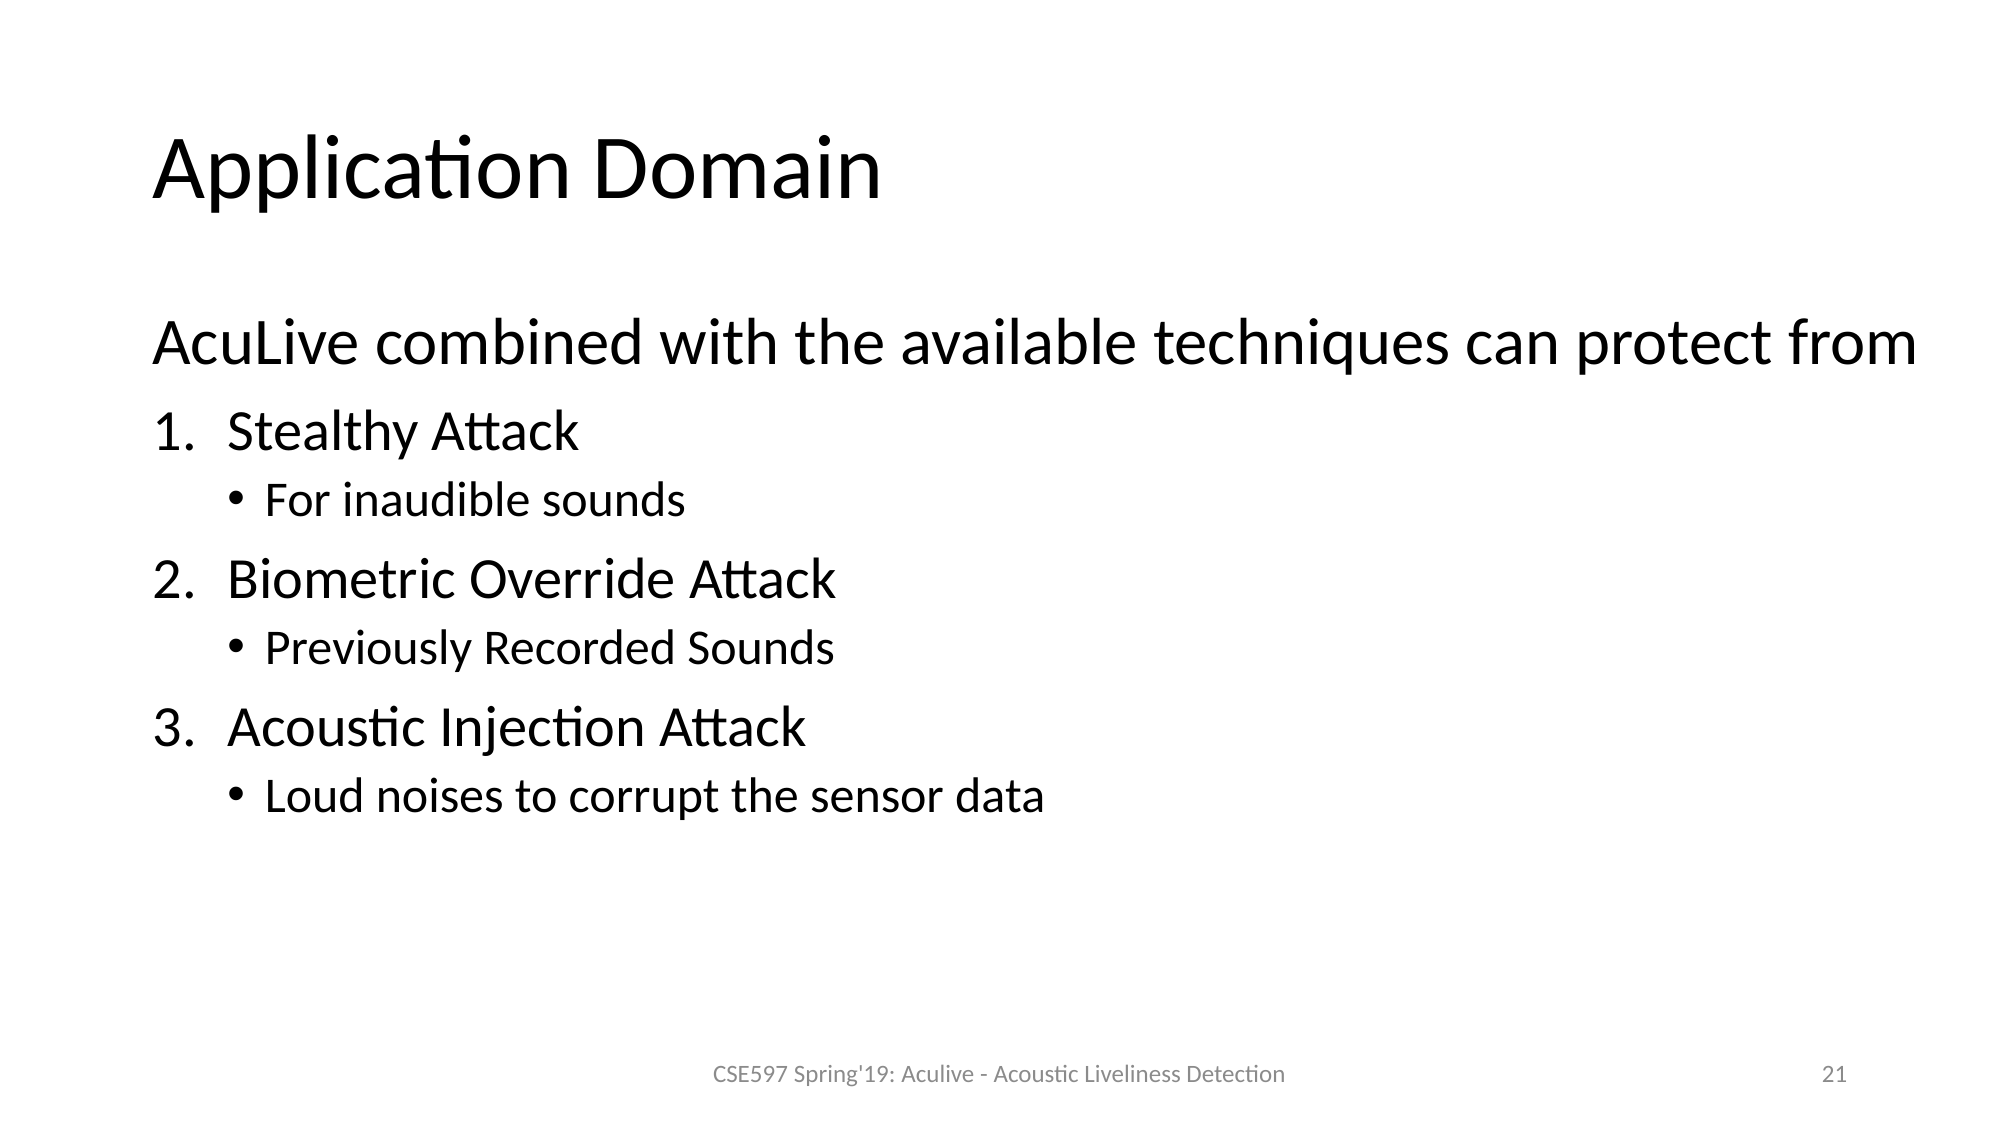

# Application Domain
AcuLive combined with the available techniques can protect from
Stealthy Attack
For inaudible sounds
Biometric Override Attack
Previously Recorded Sounds
Acoustic Injection Attack
Loud noises to corrupt the sensor data
CSE597 Spring'19: Aculive - Acoustic Liveliness Detection
21